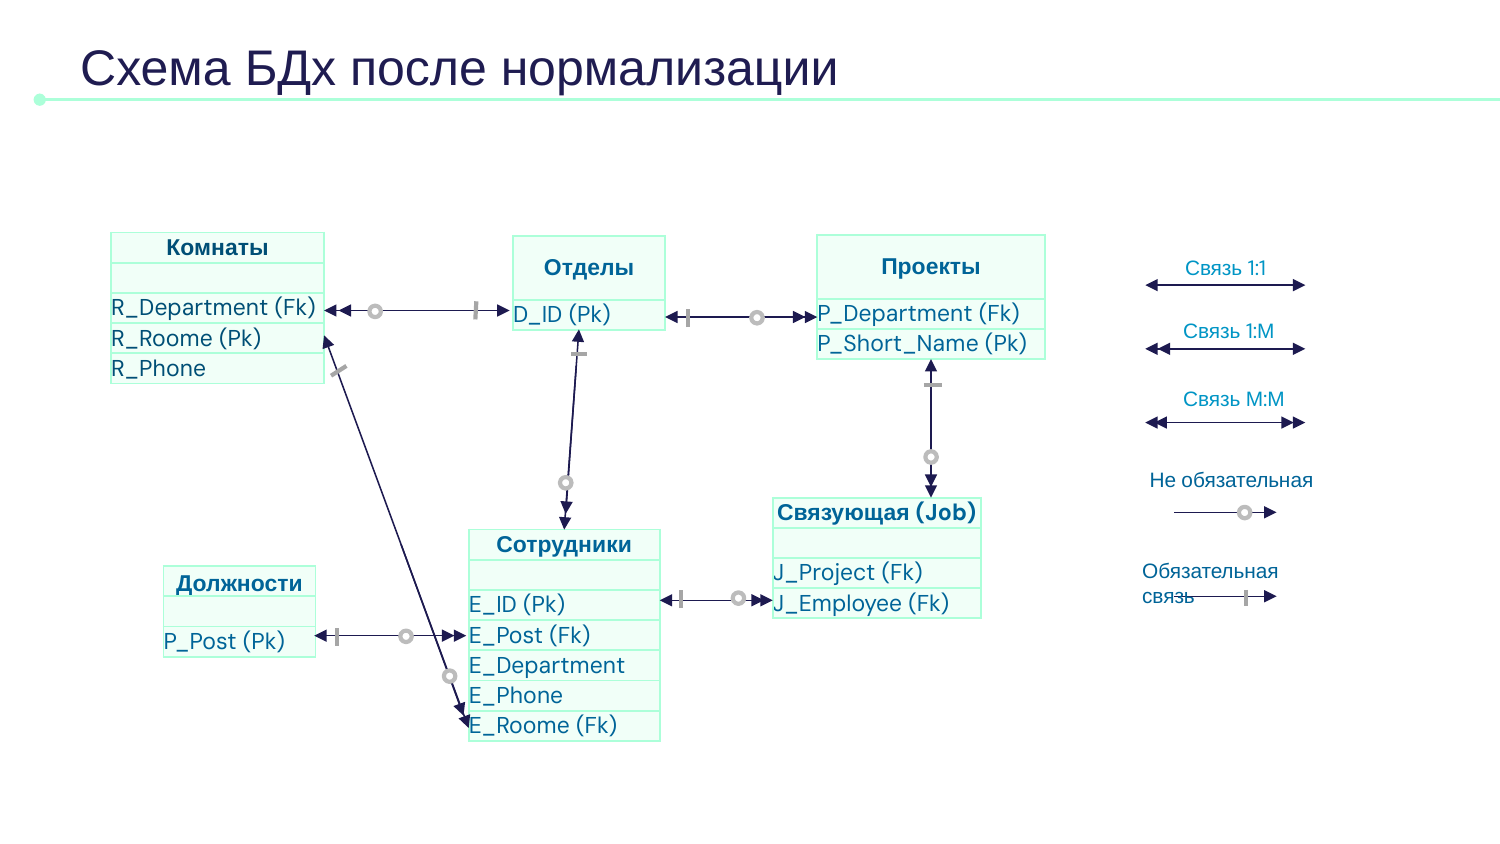

# Схема БДх после нормализации
| Комнаты |
| --- |
|  |
| R\_Department (Fk) |
| R\_Roome (Pk) |
| R\_Phone |
| Проекты |
| --- |
| P\_Department (Fk) |
| P\_Short\_Name (Pk) |
| Отделы |
| --- |
| D\_ID (Pk) |
Связь 1:1

Связь 1:М

Связь М:М

Не обязательная

| Связующая (Job) |
| --- |
|  |
| J\_Project (Fk) |
| J\_Employee (Fk) |

| Сотрудники |
| --- |
|  |
| E\_ID (Pk) |
| E\_Post (Fk) |
| E\_Department |
| E\_Phone |
| E\_Roome (Fk) |
Обязательная связь
| Должности |
| --- |
|  |
| P\_Post (Pk) |